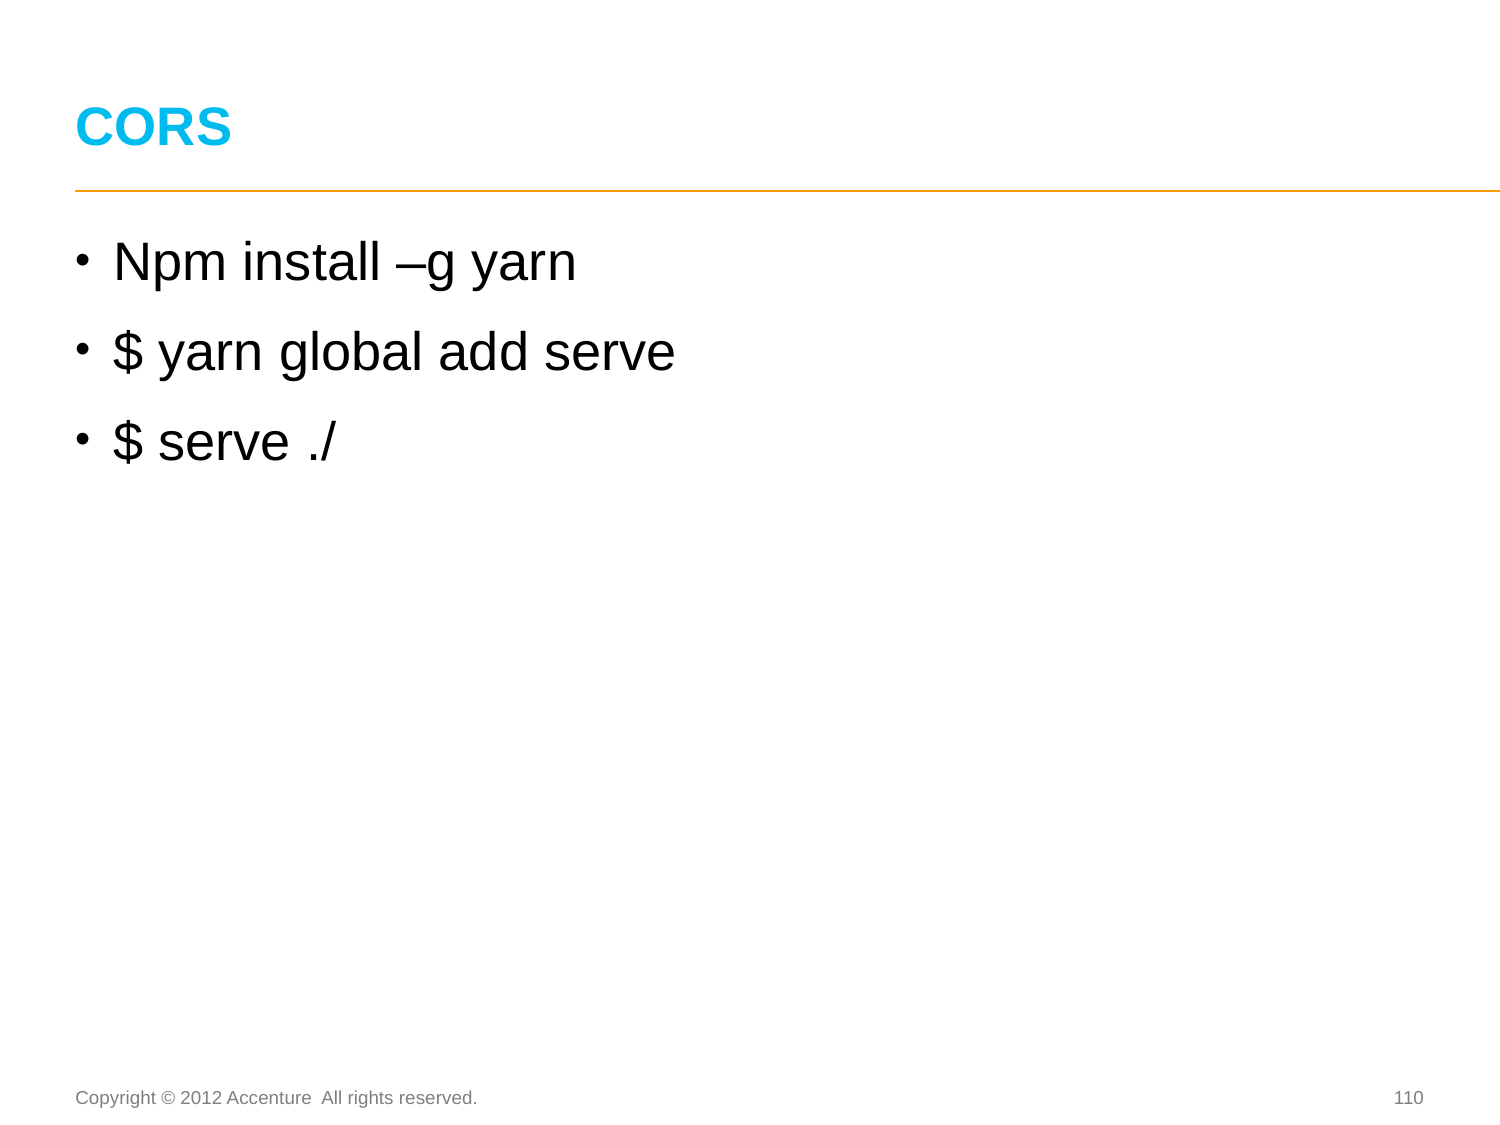

# CORS
Npm install –g yarn
$ yarn global add serve
$ serve ./